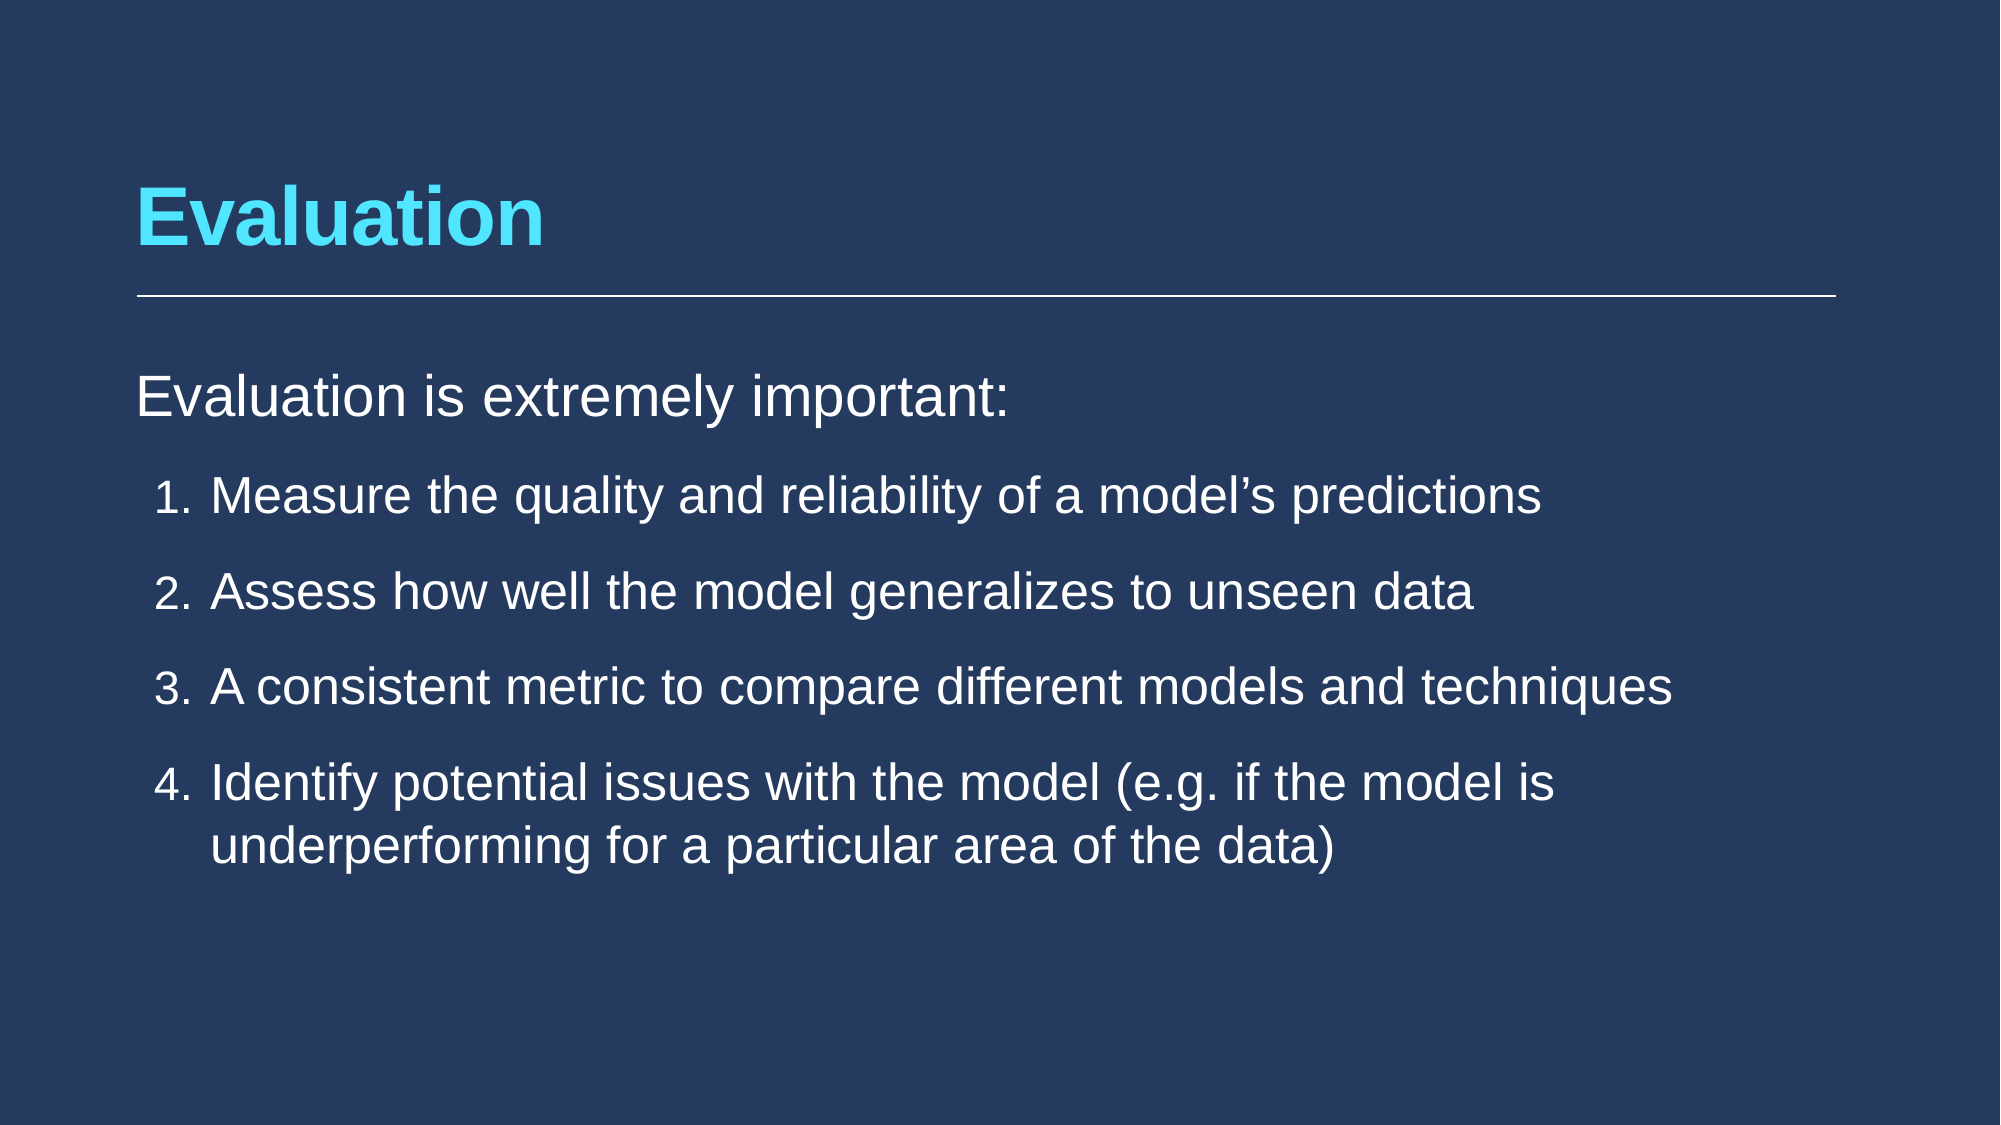

Evaluation
Evaluation is extremely important:
Measure the quality and reliability of a model’s predictions
Assess how well the model generalizes to unseen data
A consistent metric to compare different models and techniques
Identify potential issues with the model (e.g. if the model is underperforming for a particular area of the data)